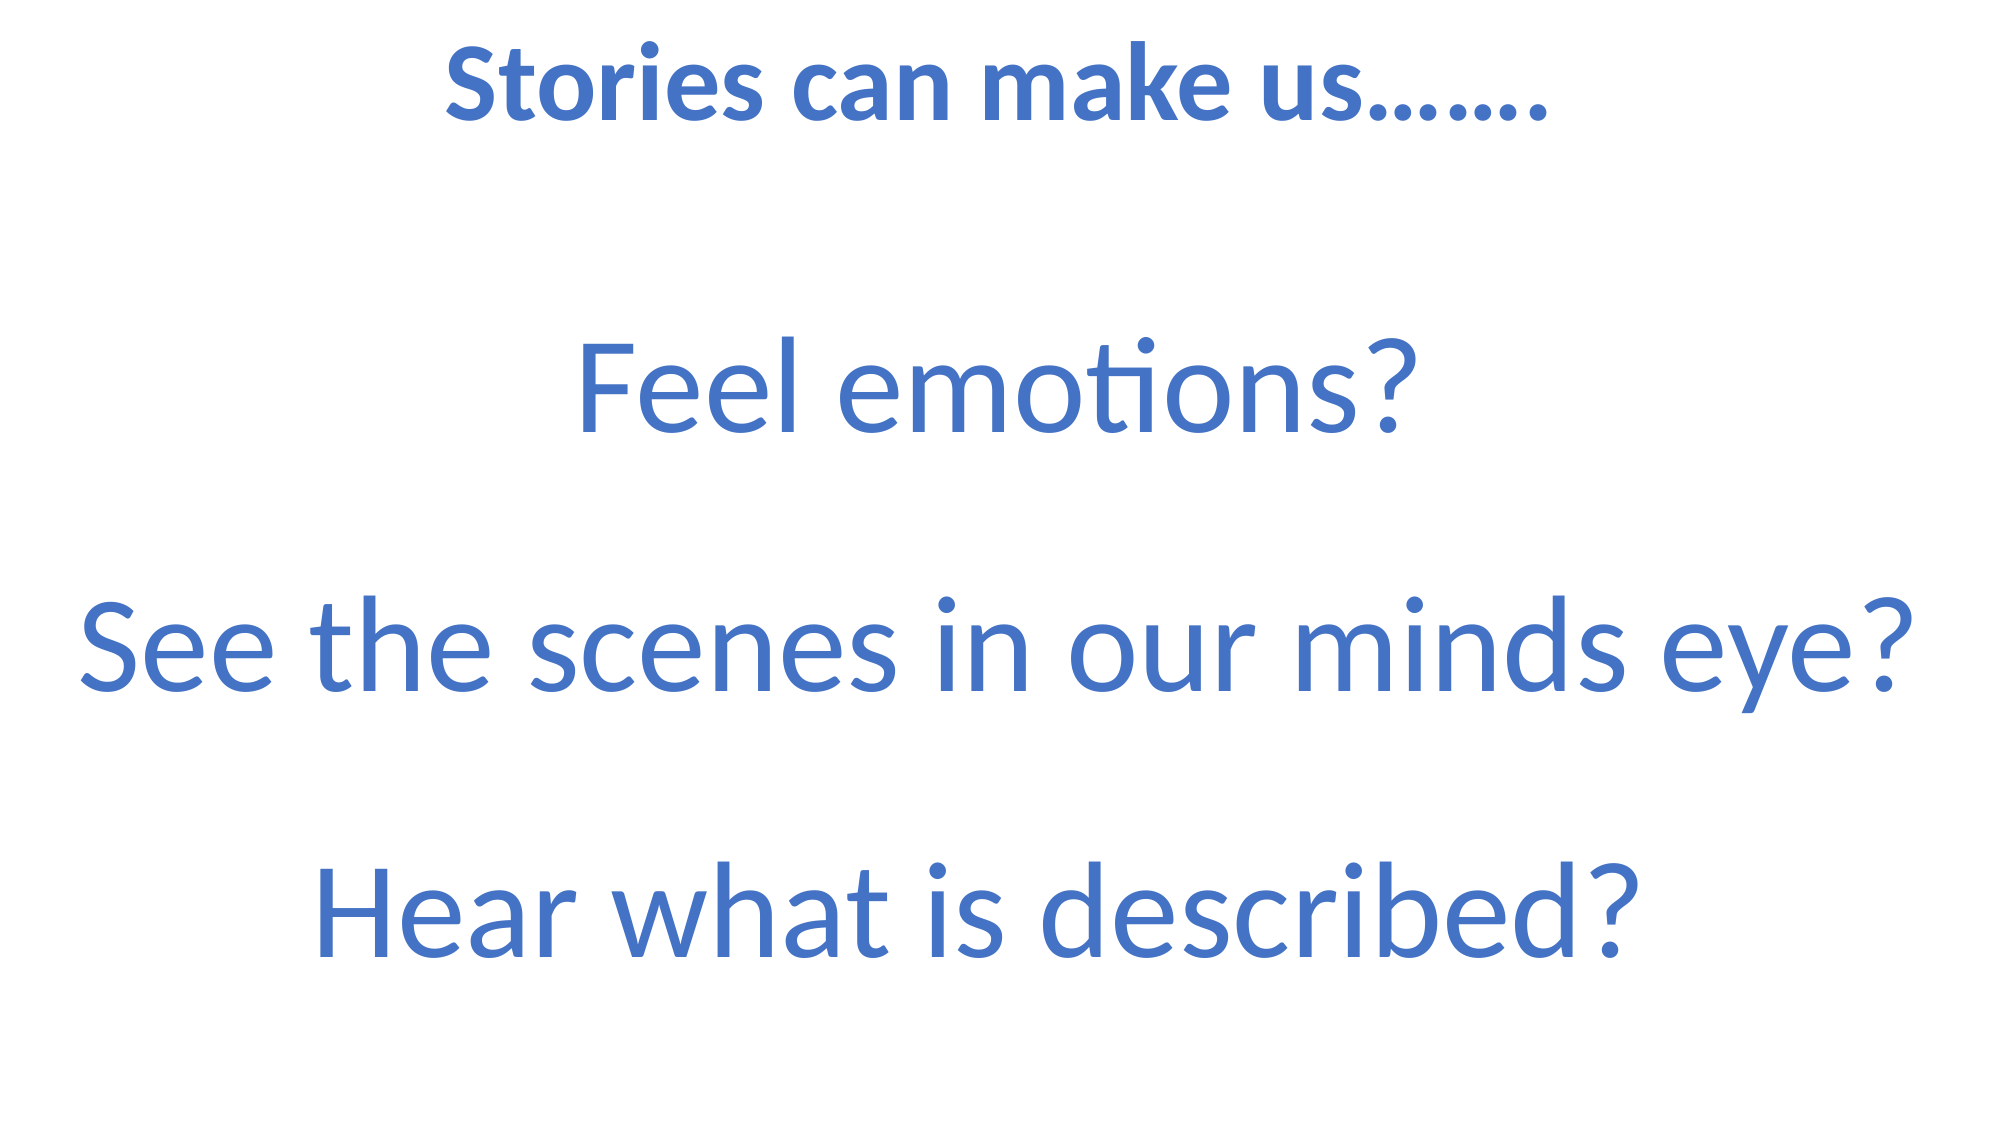

Stories can make us…….
Feel emotions?
See the scenes in our minds eye?
Hear what is described?